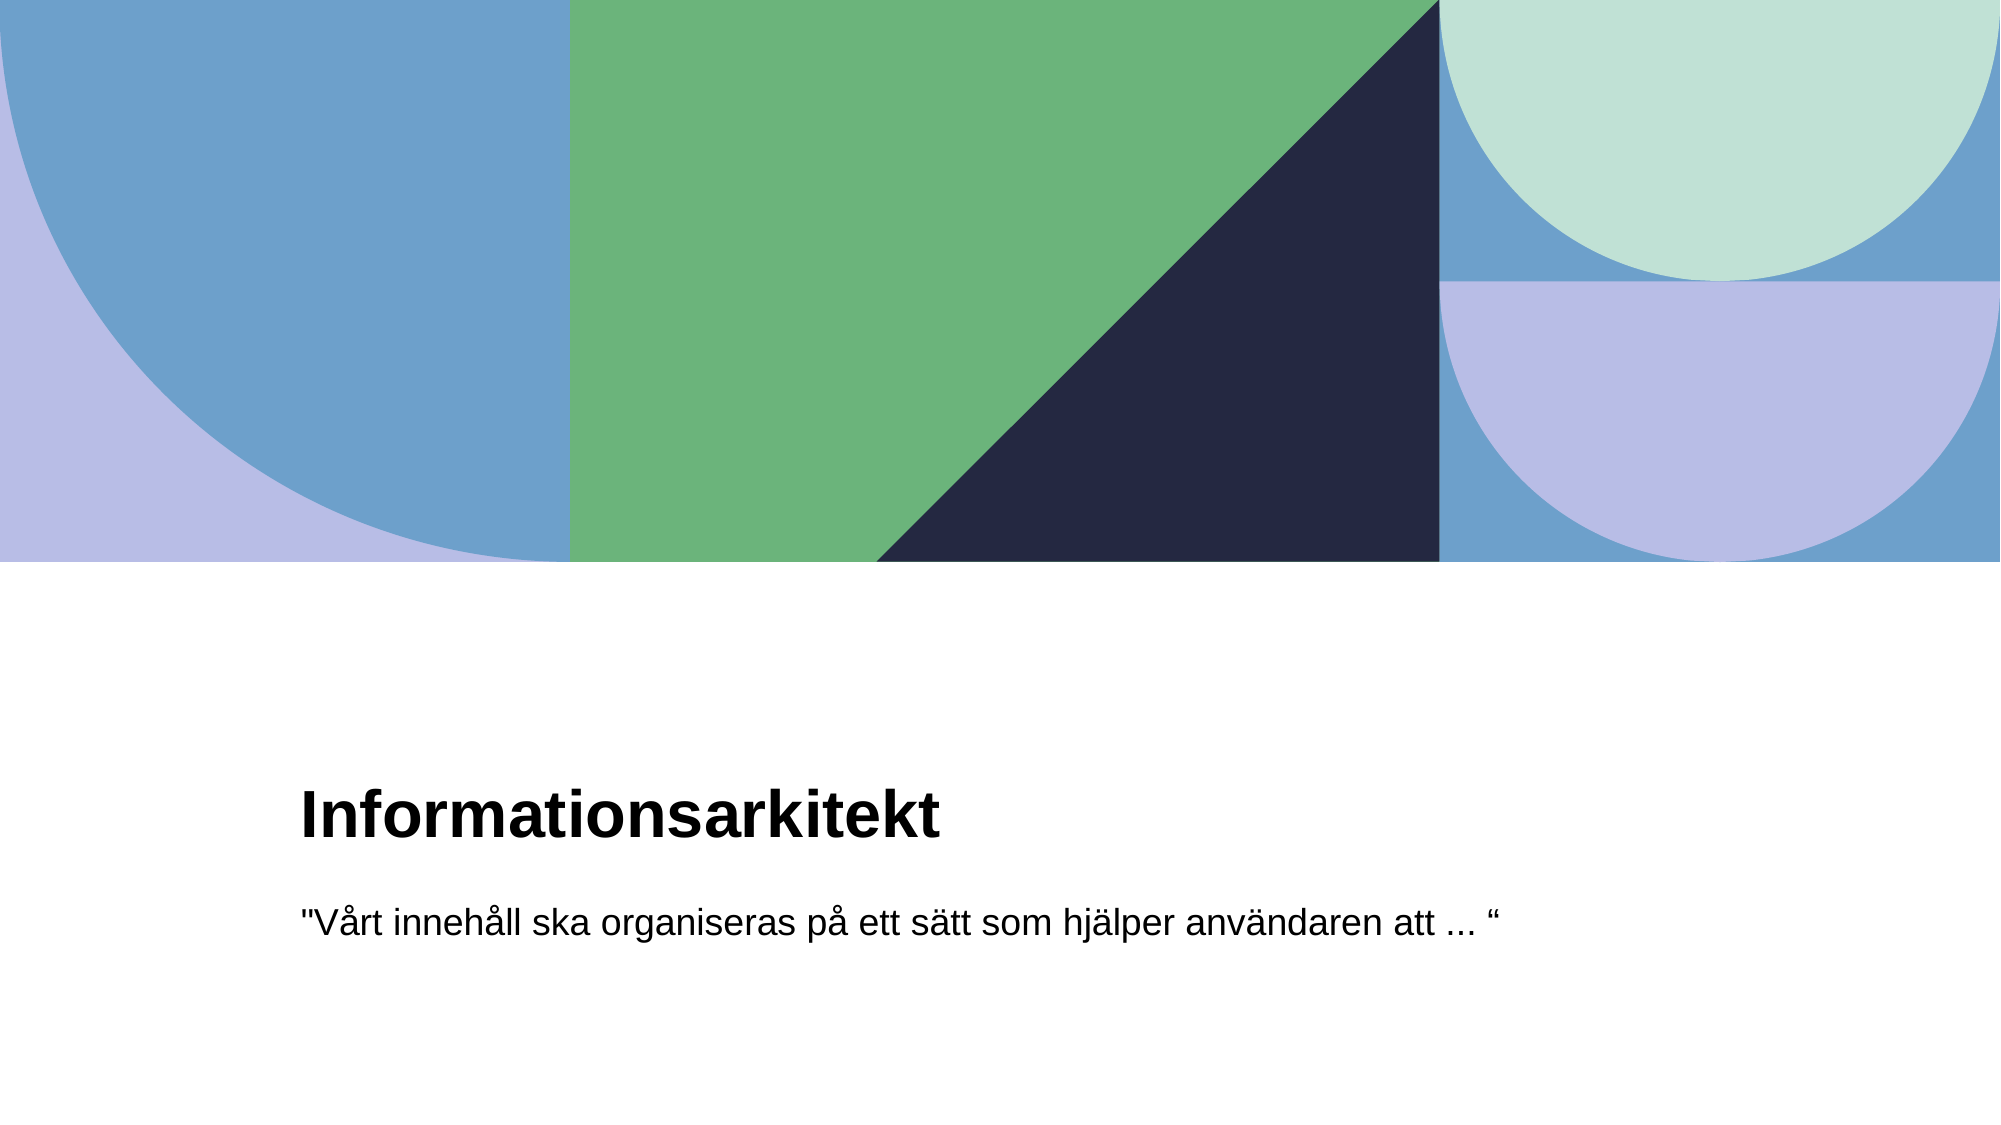

# Informationsarkitekt
"Vårt innehåll ska organiseras på ett sätt som hjälper användaren att ... “